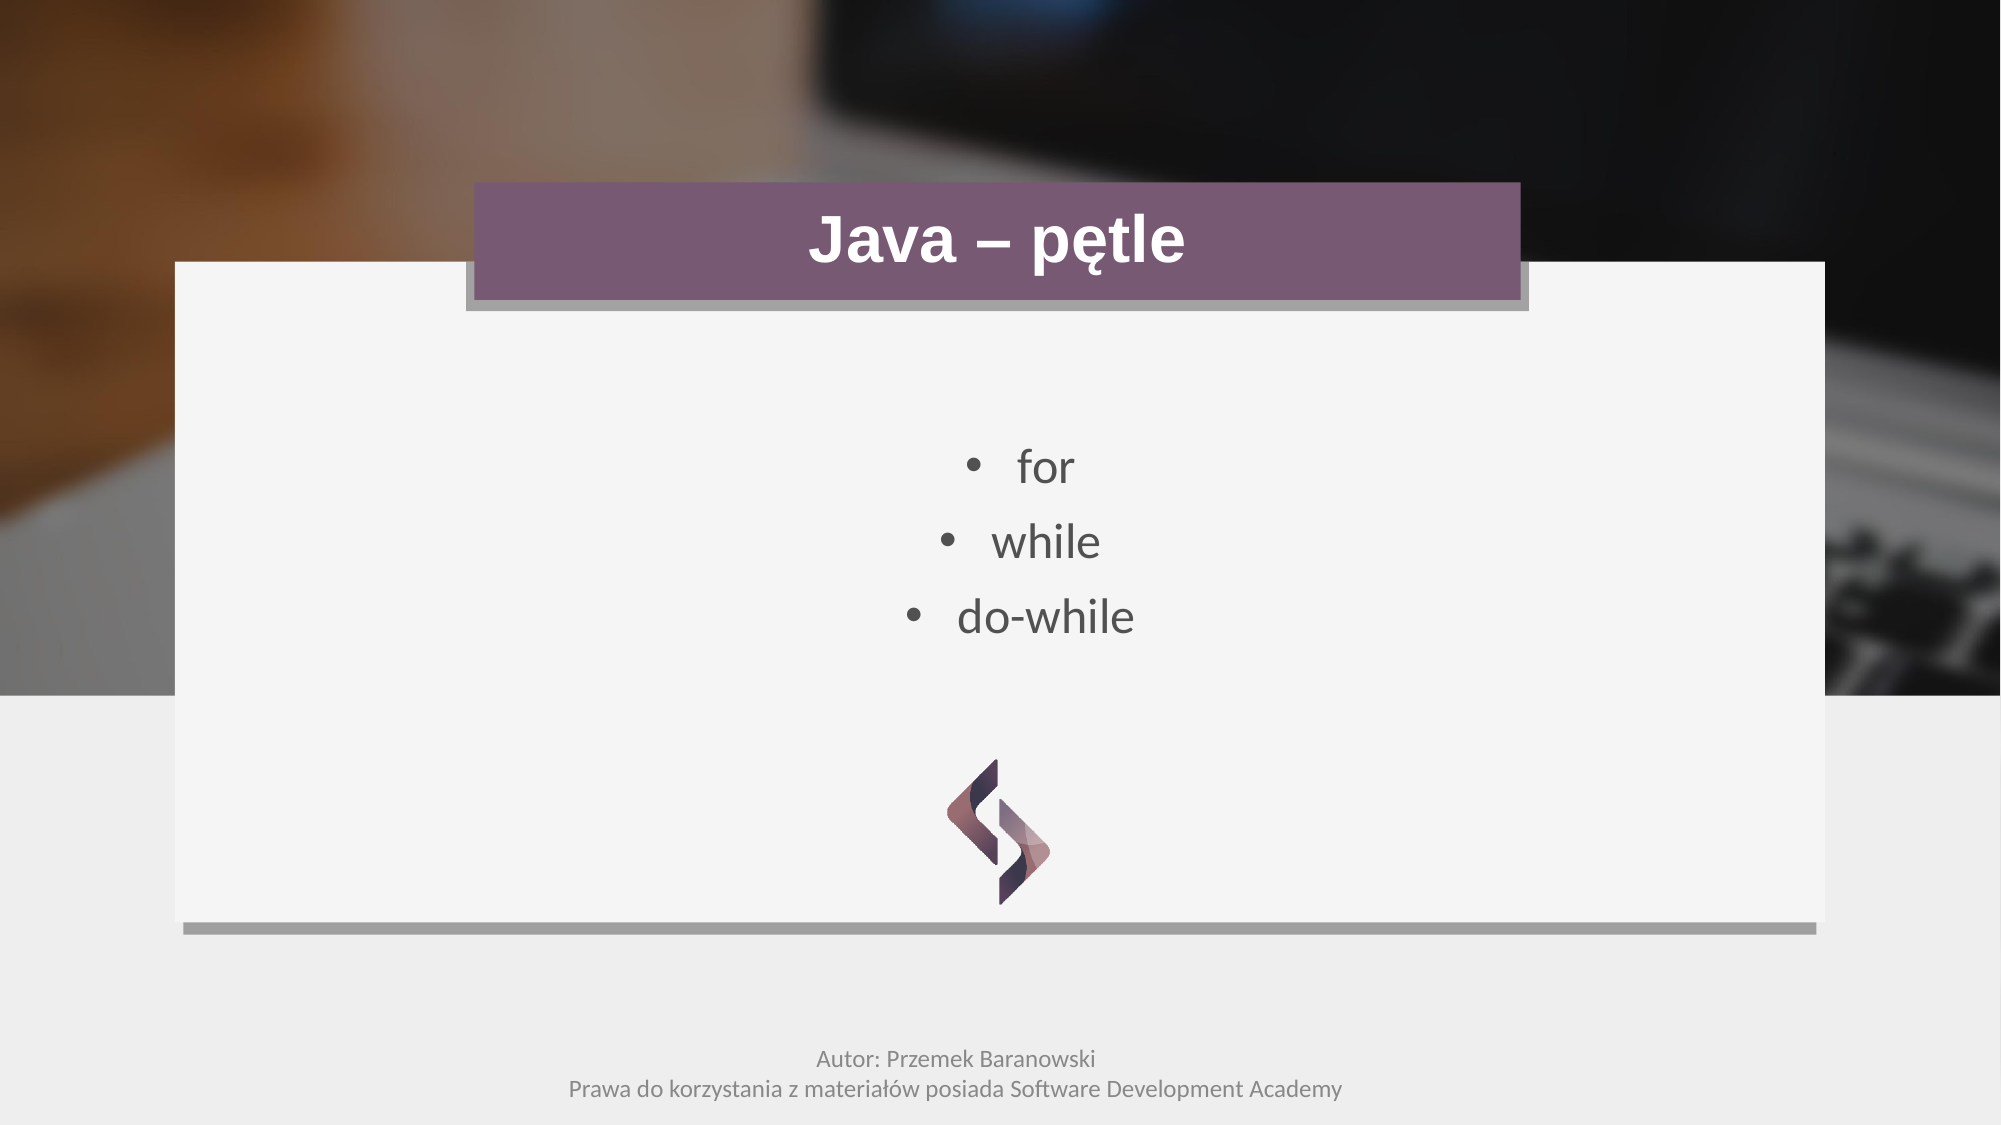

# Java – pętle

for
while
do-while
Autor: Przemek Baranowski
Prawa do korzystania z materiałów posiada Software Development Academy